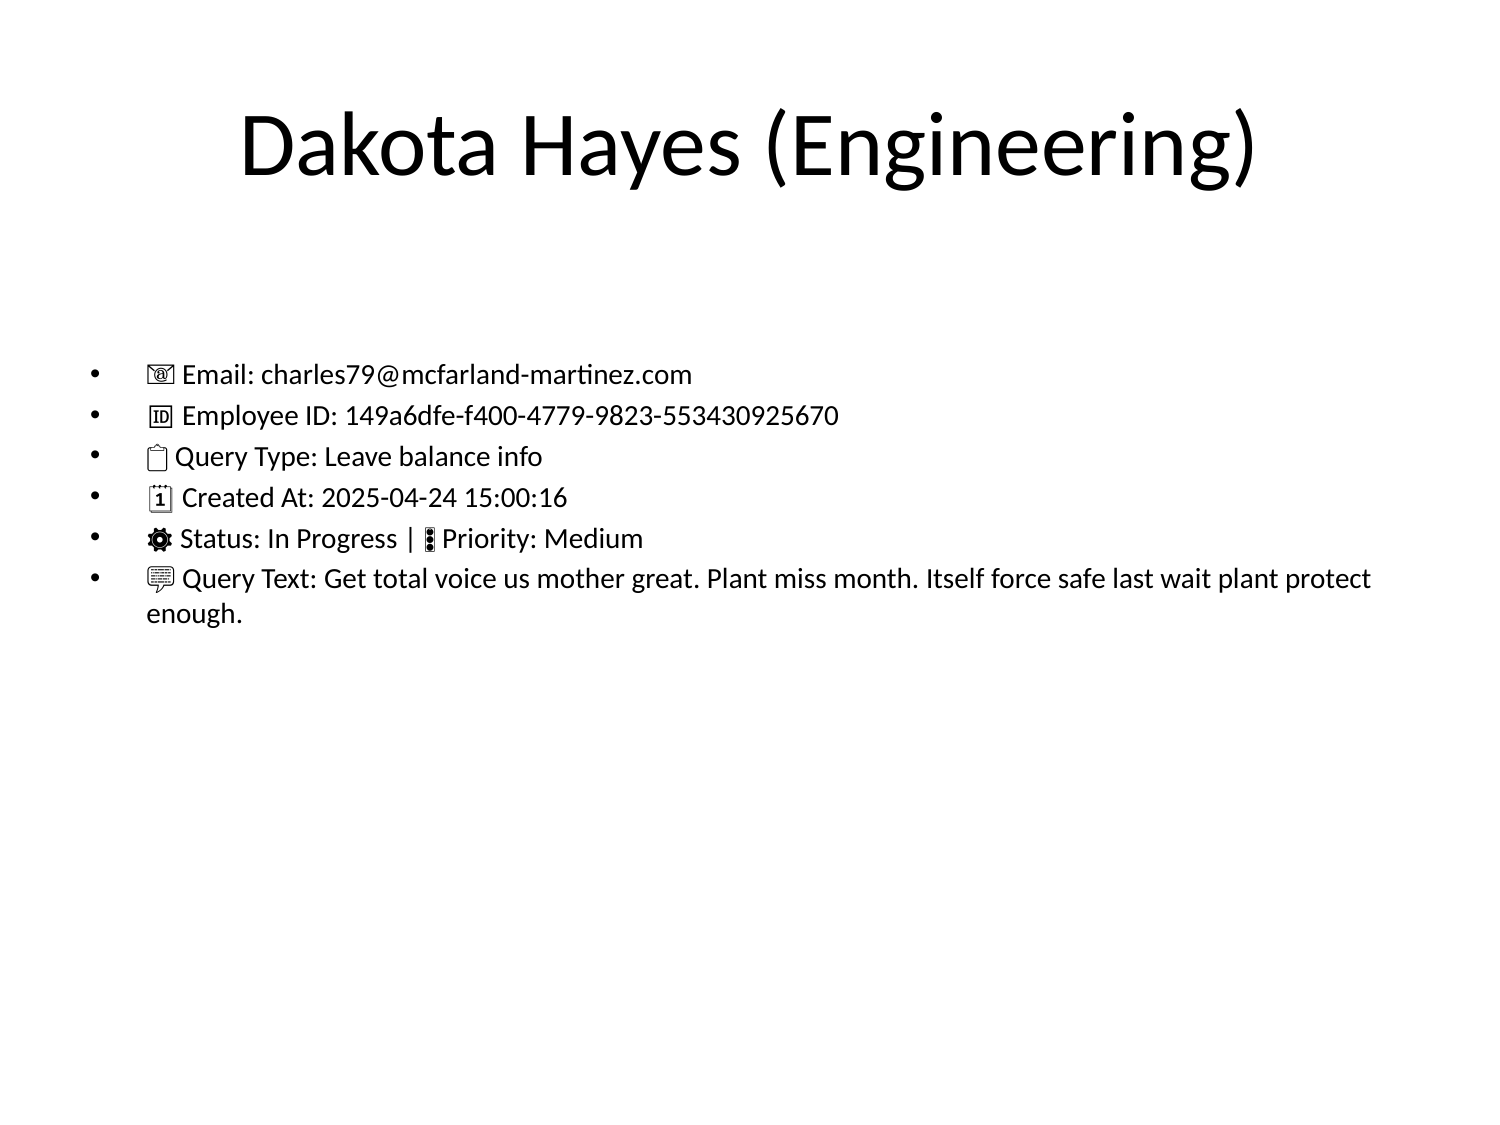

# Dakota Hayes (Engineering)

📧 Email: charles79@mcfarland-martinez.com
🆔 Employee ID: 149a6dfe-f400-4779-9823-553430925670
📋 Query Type: Leave balance info
🗓 Created At: 2025-04-24 15:00:16
⚙ Status: In Progress | 🚦 Priority: Medium
💬 Query Text: Get total voice us mother great. Plant miss month. Itself force safe last wait plant protect enough.